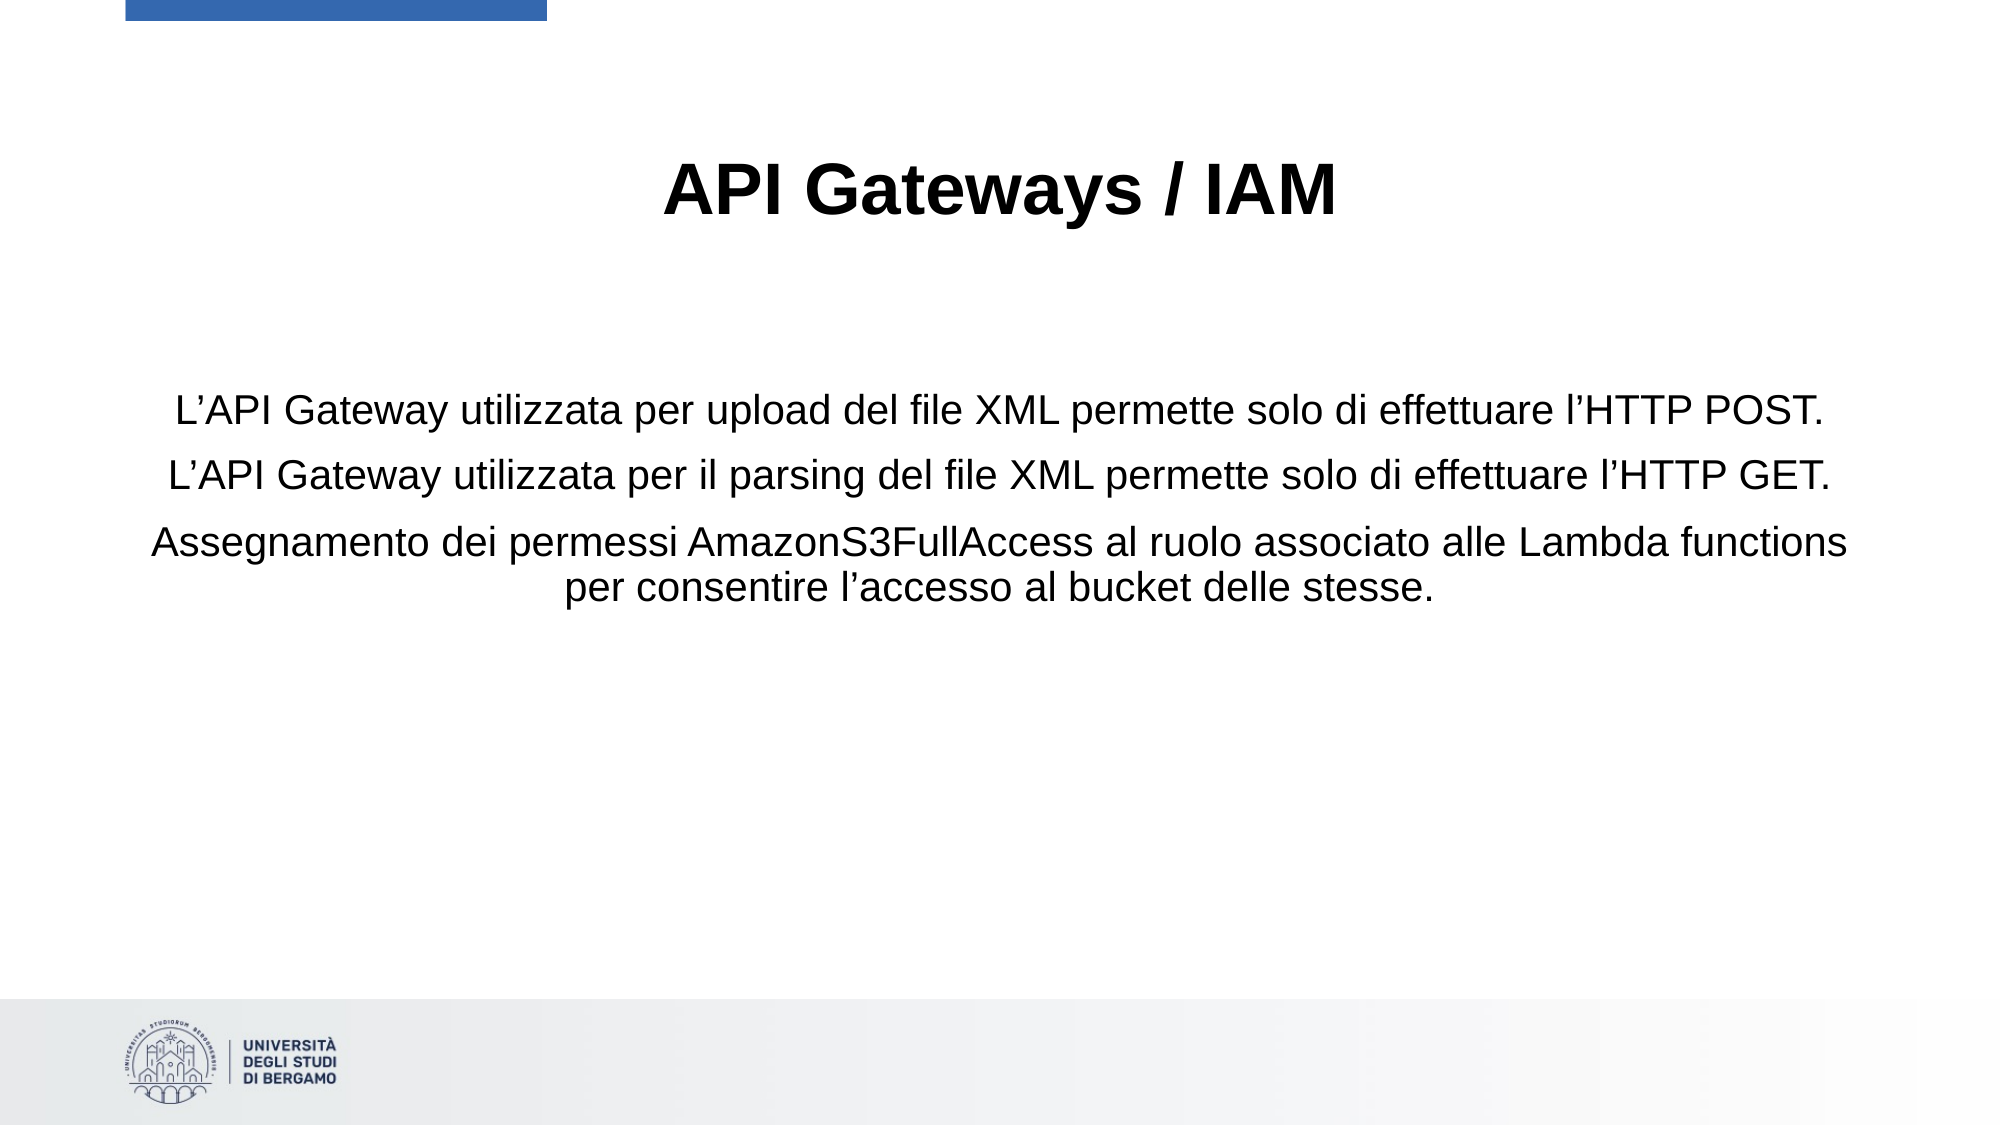

# API Gateways / IAM
L’API Gateway utilizzata per upload del file XML permette solo di effettuare l’HTTP POST.
L’API Gateway utilizzata per il parsing del file XML permette solo di effettuare l’HTTP GET.
Assegnamento dei permessi AmazonS3FullAccess al ruolo associato alle Lambda functions per consentire l’accesso al bucket delle stesse.